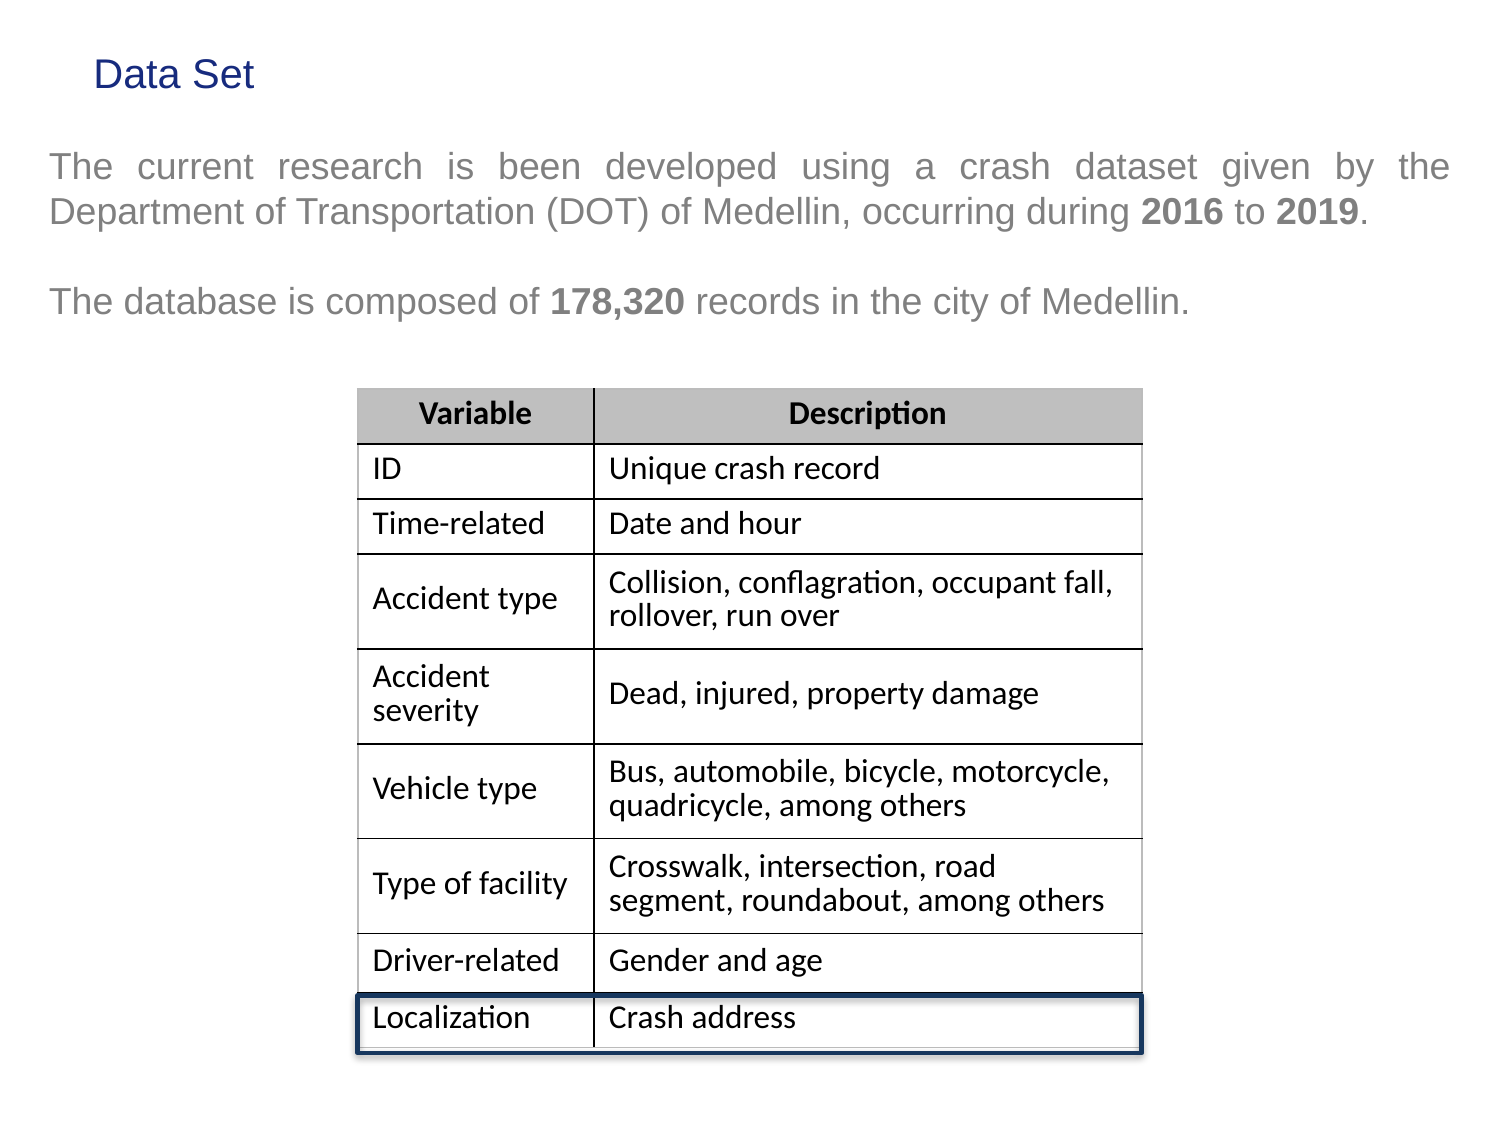

Data Set
The current research is been developed using a crash dataset given by the Department of Transportation (DOT) of Medellin, occurring during 2016 to 2019.

The database is composed of 178,320 records in the city of Medellin.
| Variable | Description |
| --- | --- |
| ID | Unique crash record |
| Time-related | Date and hour |
| Accident type | Collision, conflagration, occupant fall, rollover, run over |
| Accident severity | Dead, injured, property damage |
| Vehicle type | Bus, automobile, bicycle, motorcycle, quadricycle, among others |
| Type of facility | Crosswalk, intersection, road segment, roundabout, among others |
| Driver-related | Gender and age |
| Localization | Crash address |